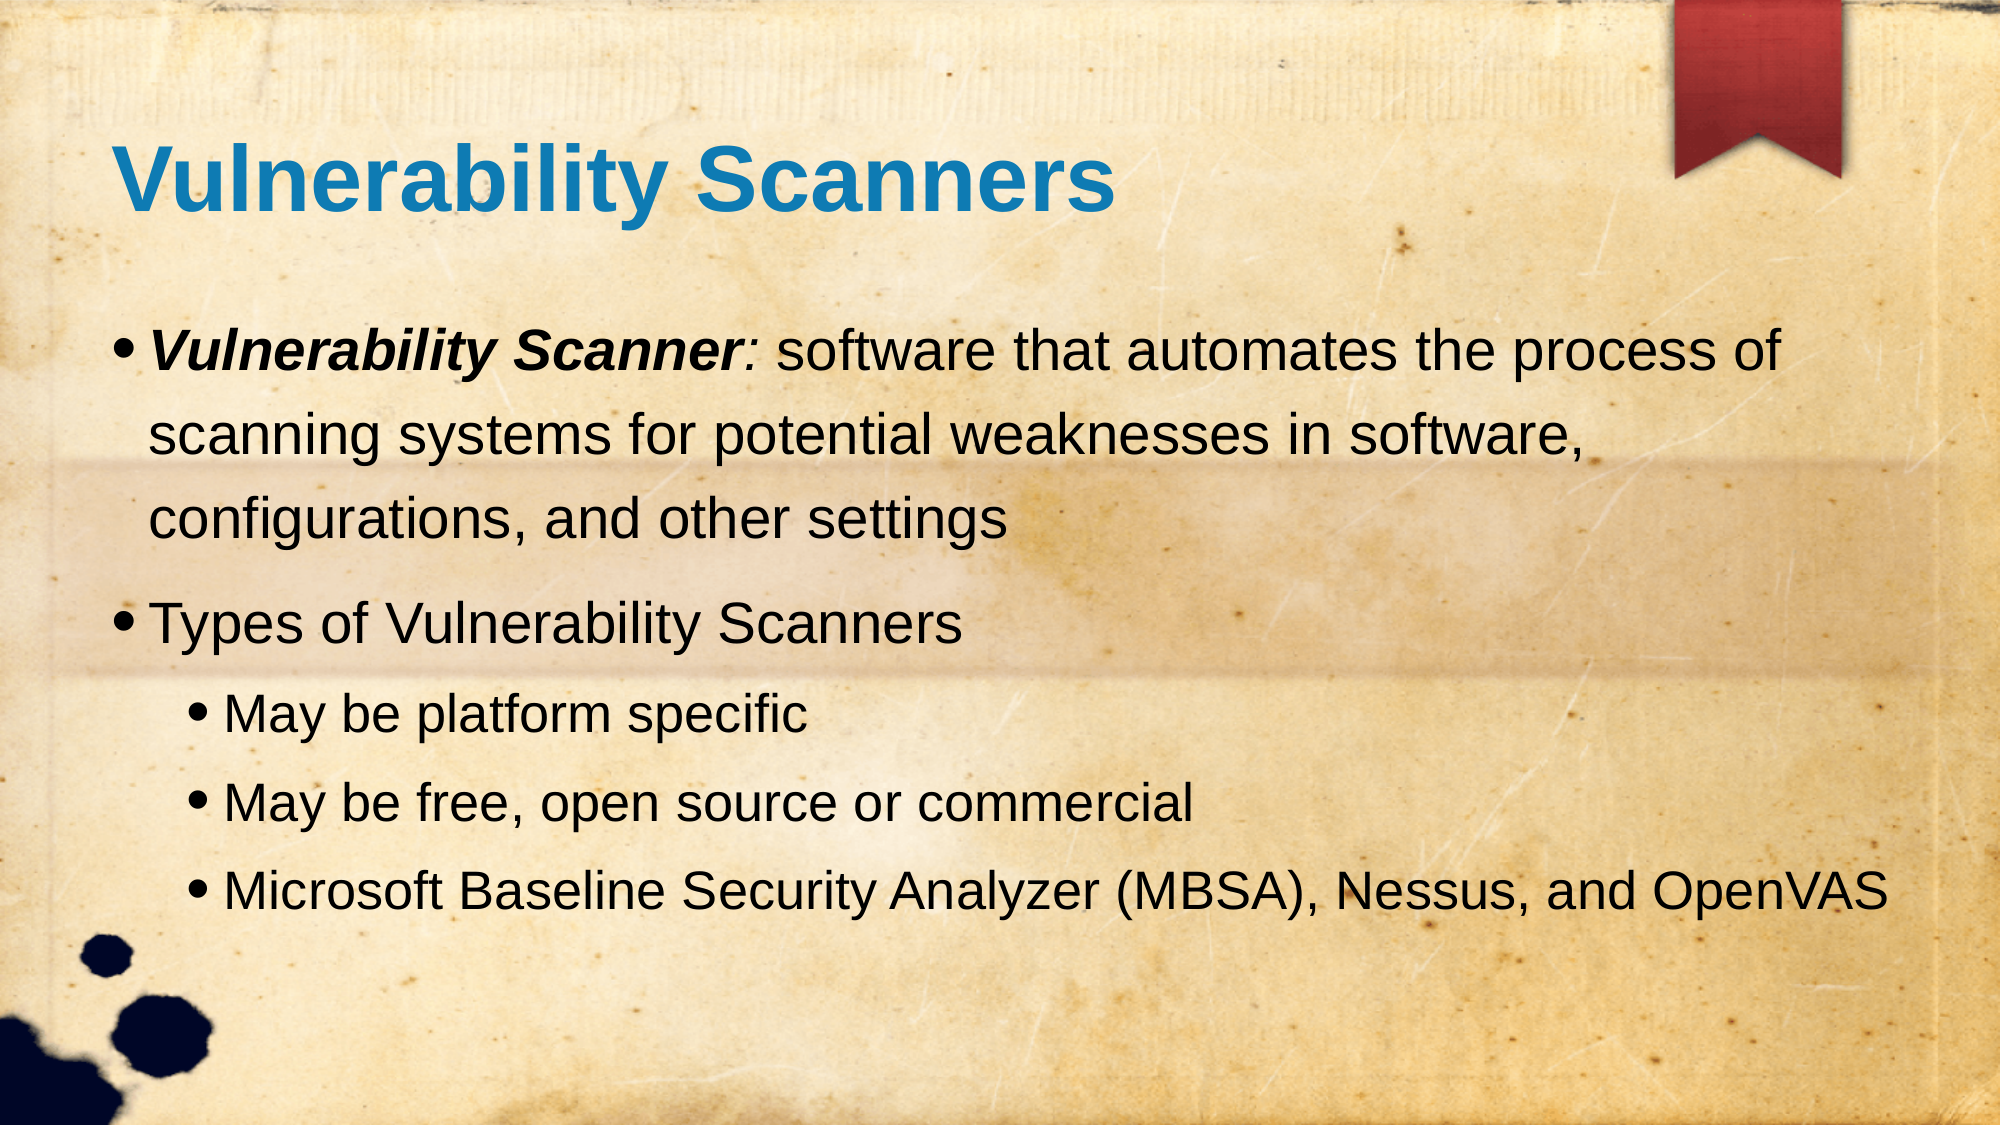

Vulnerability Scanners
Vulnerability Scanner: software that automates the process of scanning systems for potential weaknesses in software, configurations, and other settings
Types of Vulnerability Scanners
May be platform specific
May be free, open source or commercial
Microsoft Baseline Security Analyzer (MBSA), Nessus, and OpenVAS